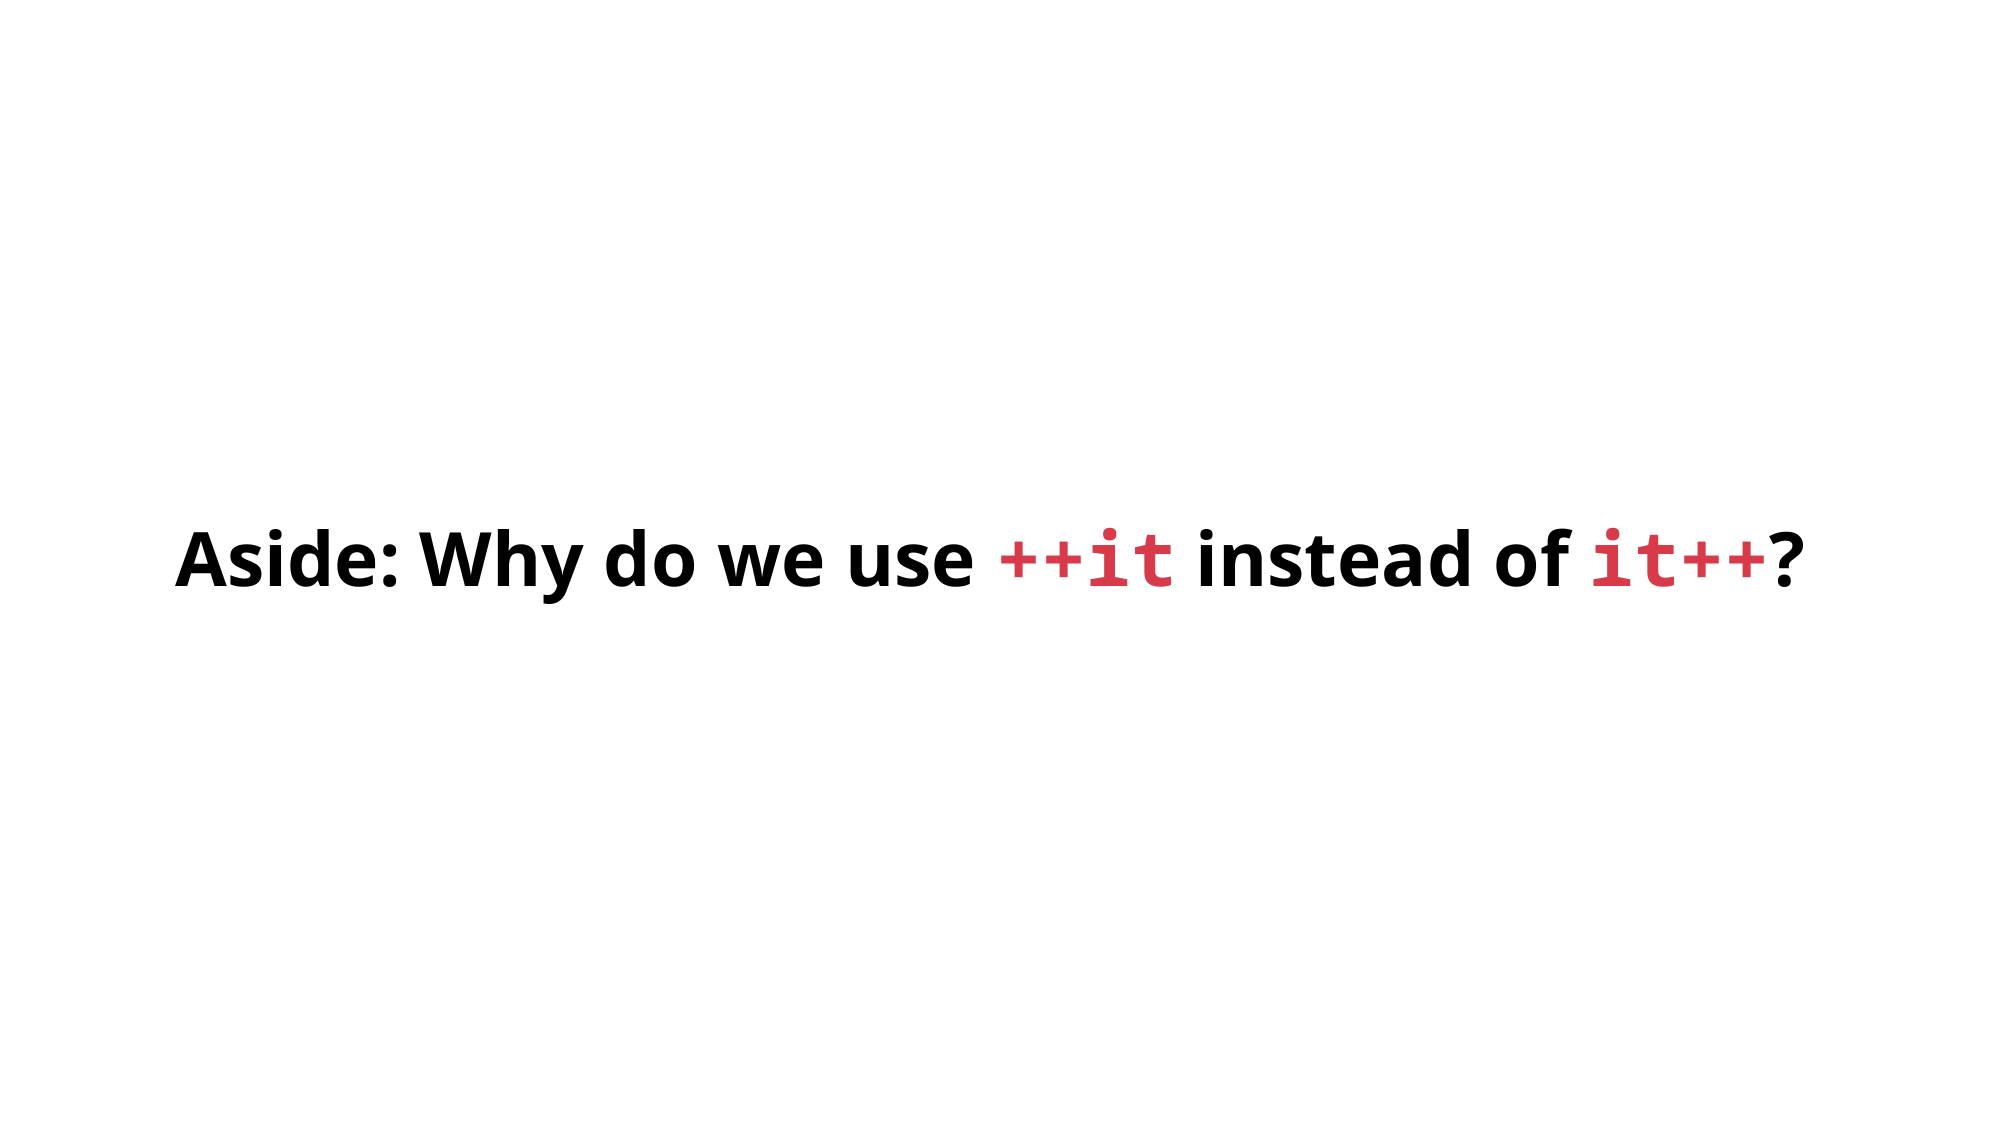

# Aside: Why do we use ++it instead of it++?